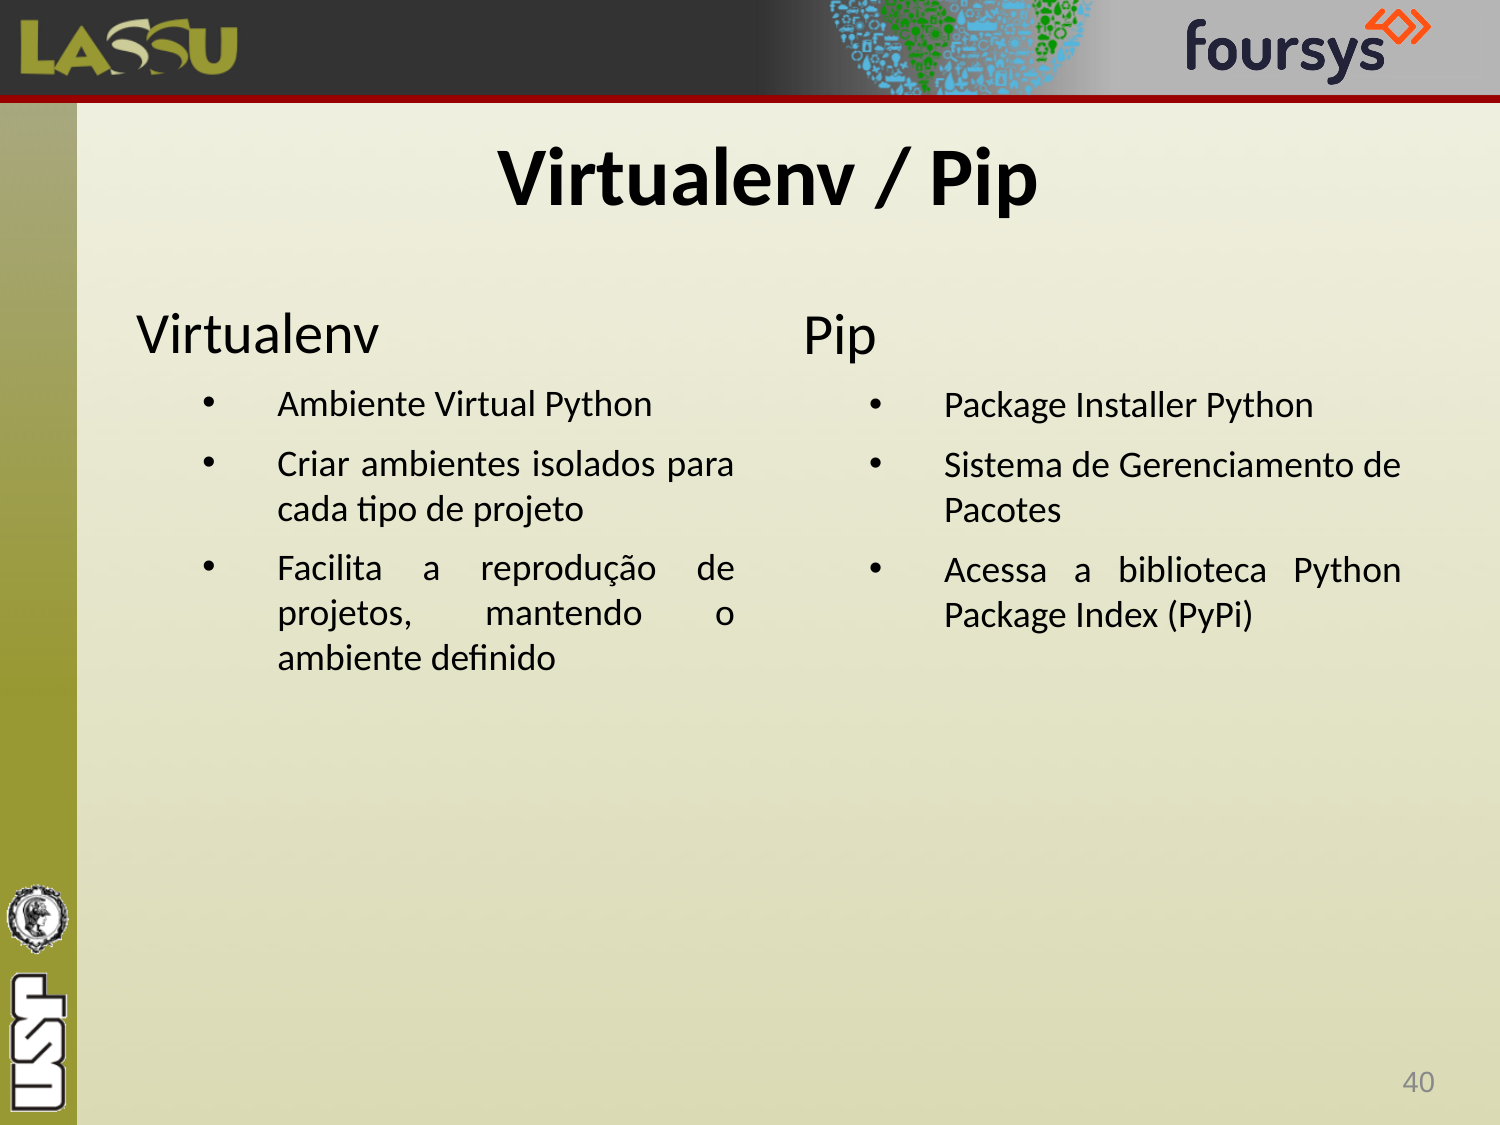

# Virtualenv / Pip
Virtualenv
Ambiente Virtual Python
Criar ambientes isolados para cada tipo de projeto
Facilita a reprodução de projetos, mantendo o ambiente definido

Pip
Package Installer Python
Sistema de Gerenciamento de Pacotes
Acessa a biblioteca Python Package Index (PyPi)
40